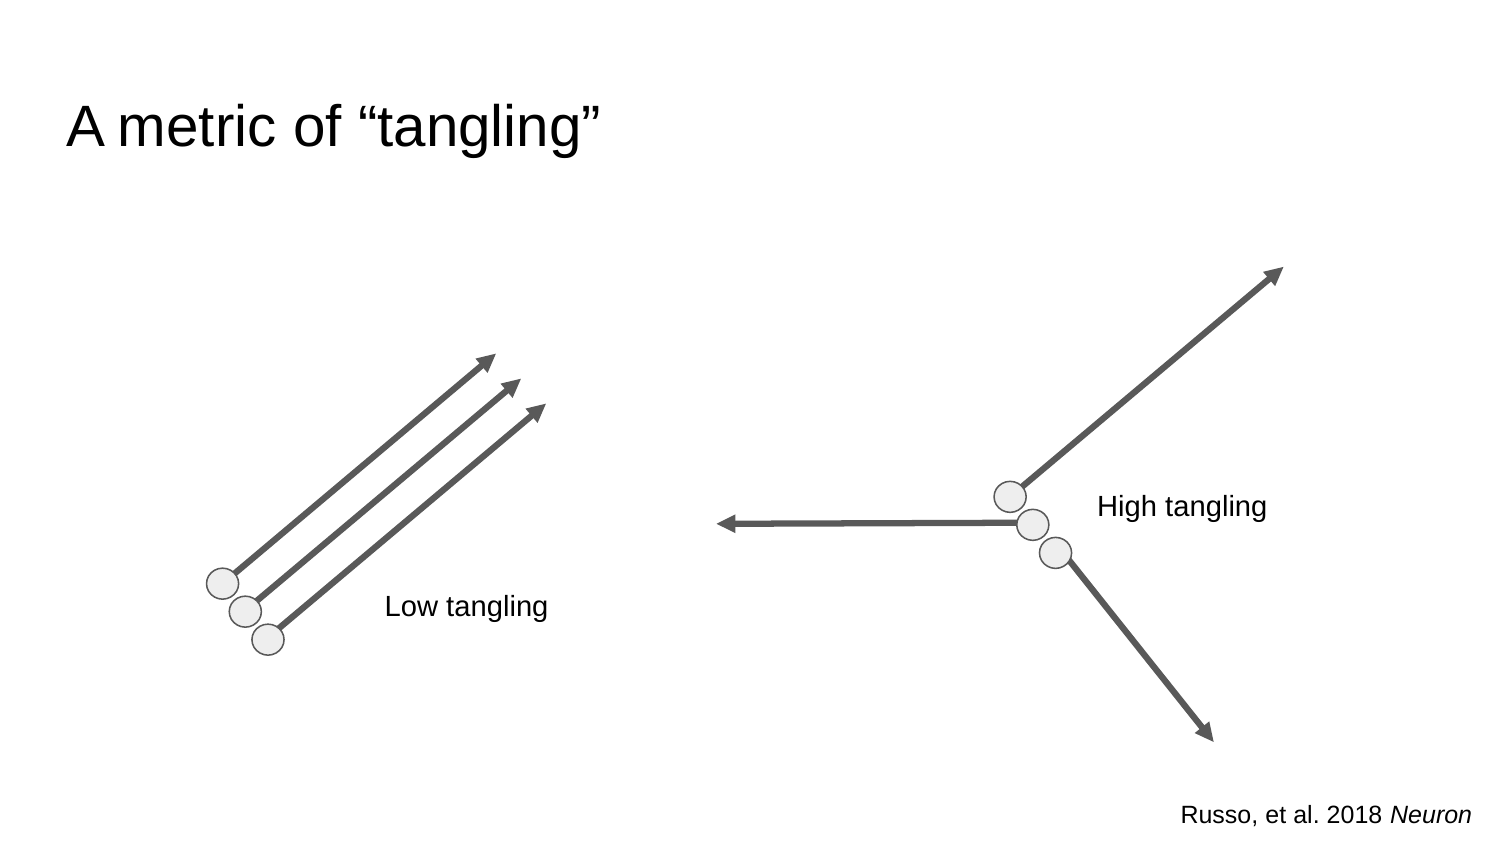

# A metric of “tangling”
High tangling

Low tangling
Russo, et al. 2018 Neuron